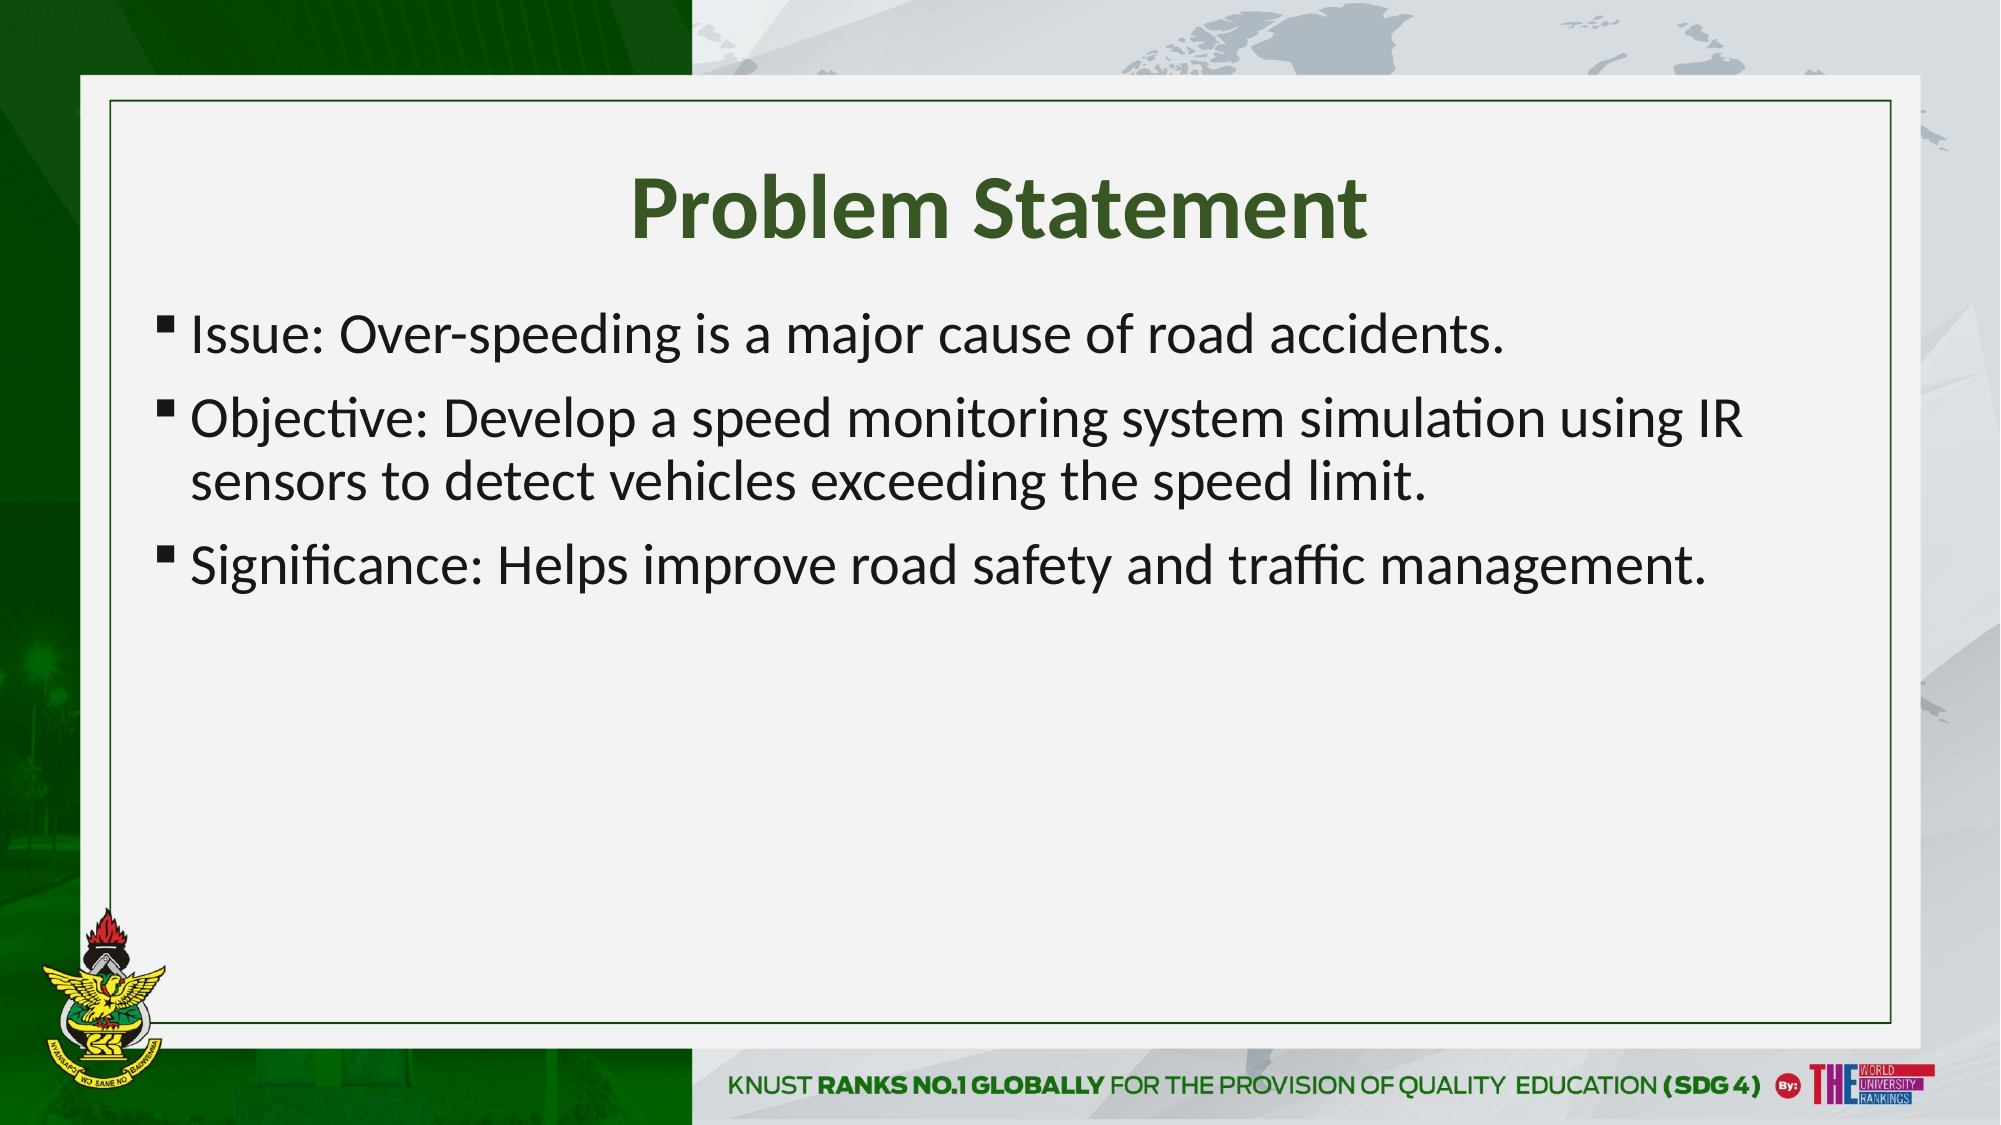

# Problem Statement
Issue: Over-speeding is a major cause of road accidents.
Objective: Develop a speed monitoring system simulation using IR sensors to detect vehicles exceeding the speed limit.
Significance: Helps improve road safety and traffic management.